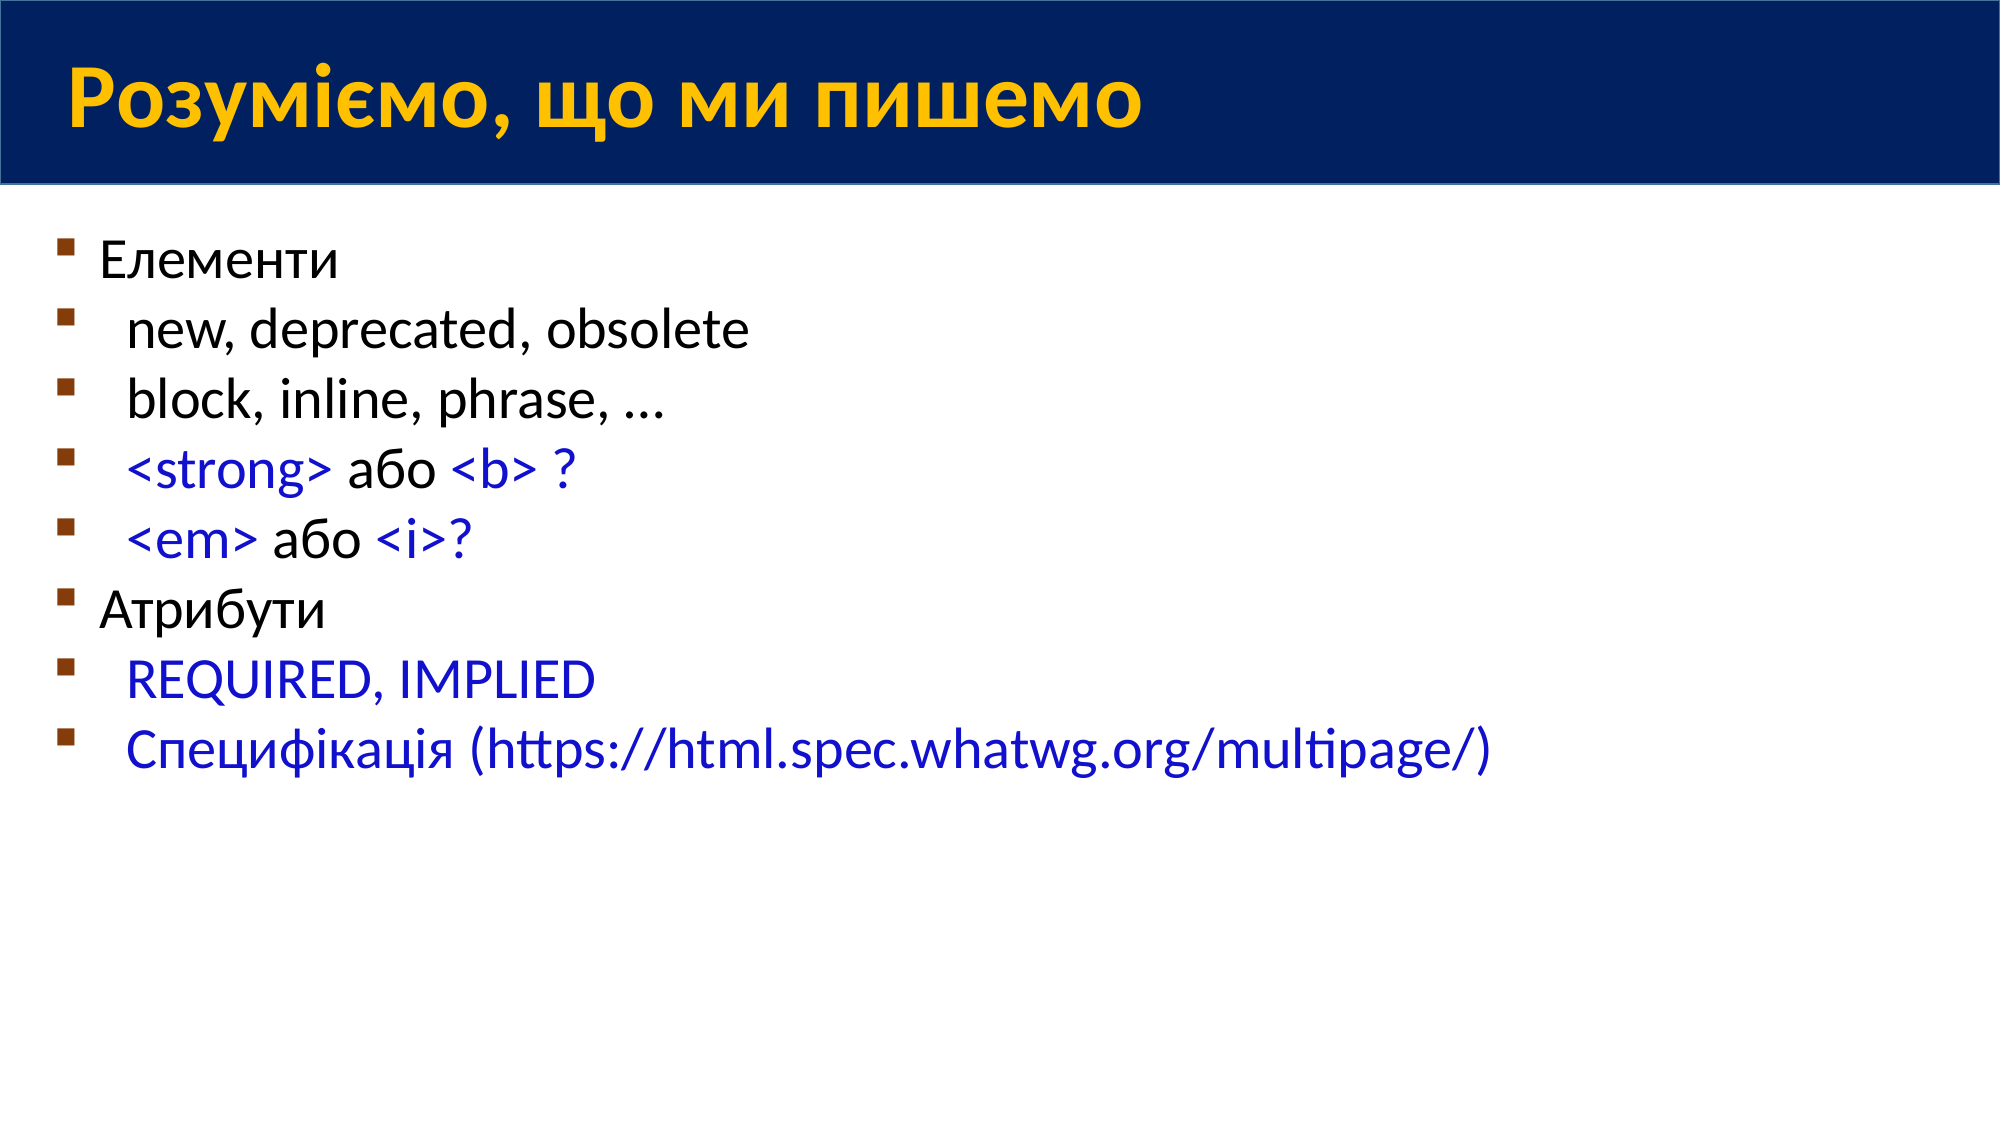

Розуміємо, що ми пишемо
Елементи
  new, deprecated, obsolete
  block, inline, phrase, …
  <strong> або <b> ?
  <em> або <i>?
Атрибути
  REQUIRED, IMPLIED
  Специфікація (https://html.spec.whatwg.org/multipage/)